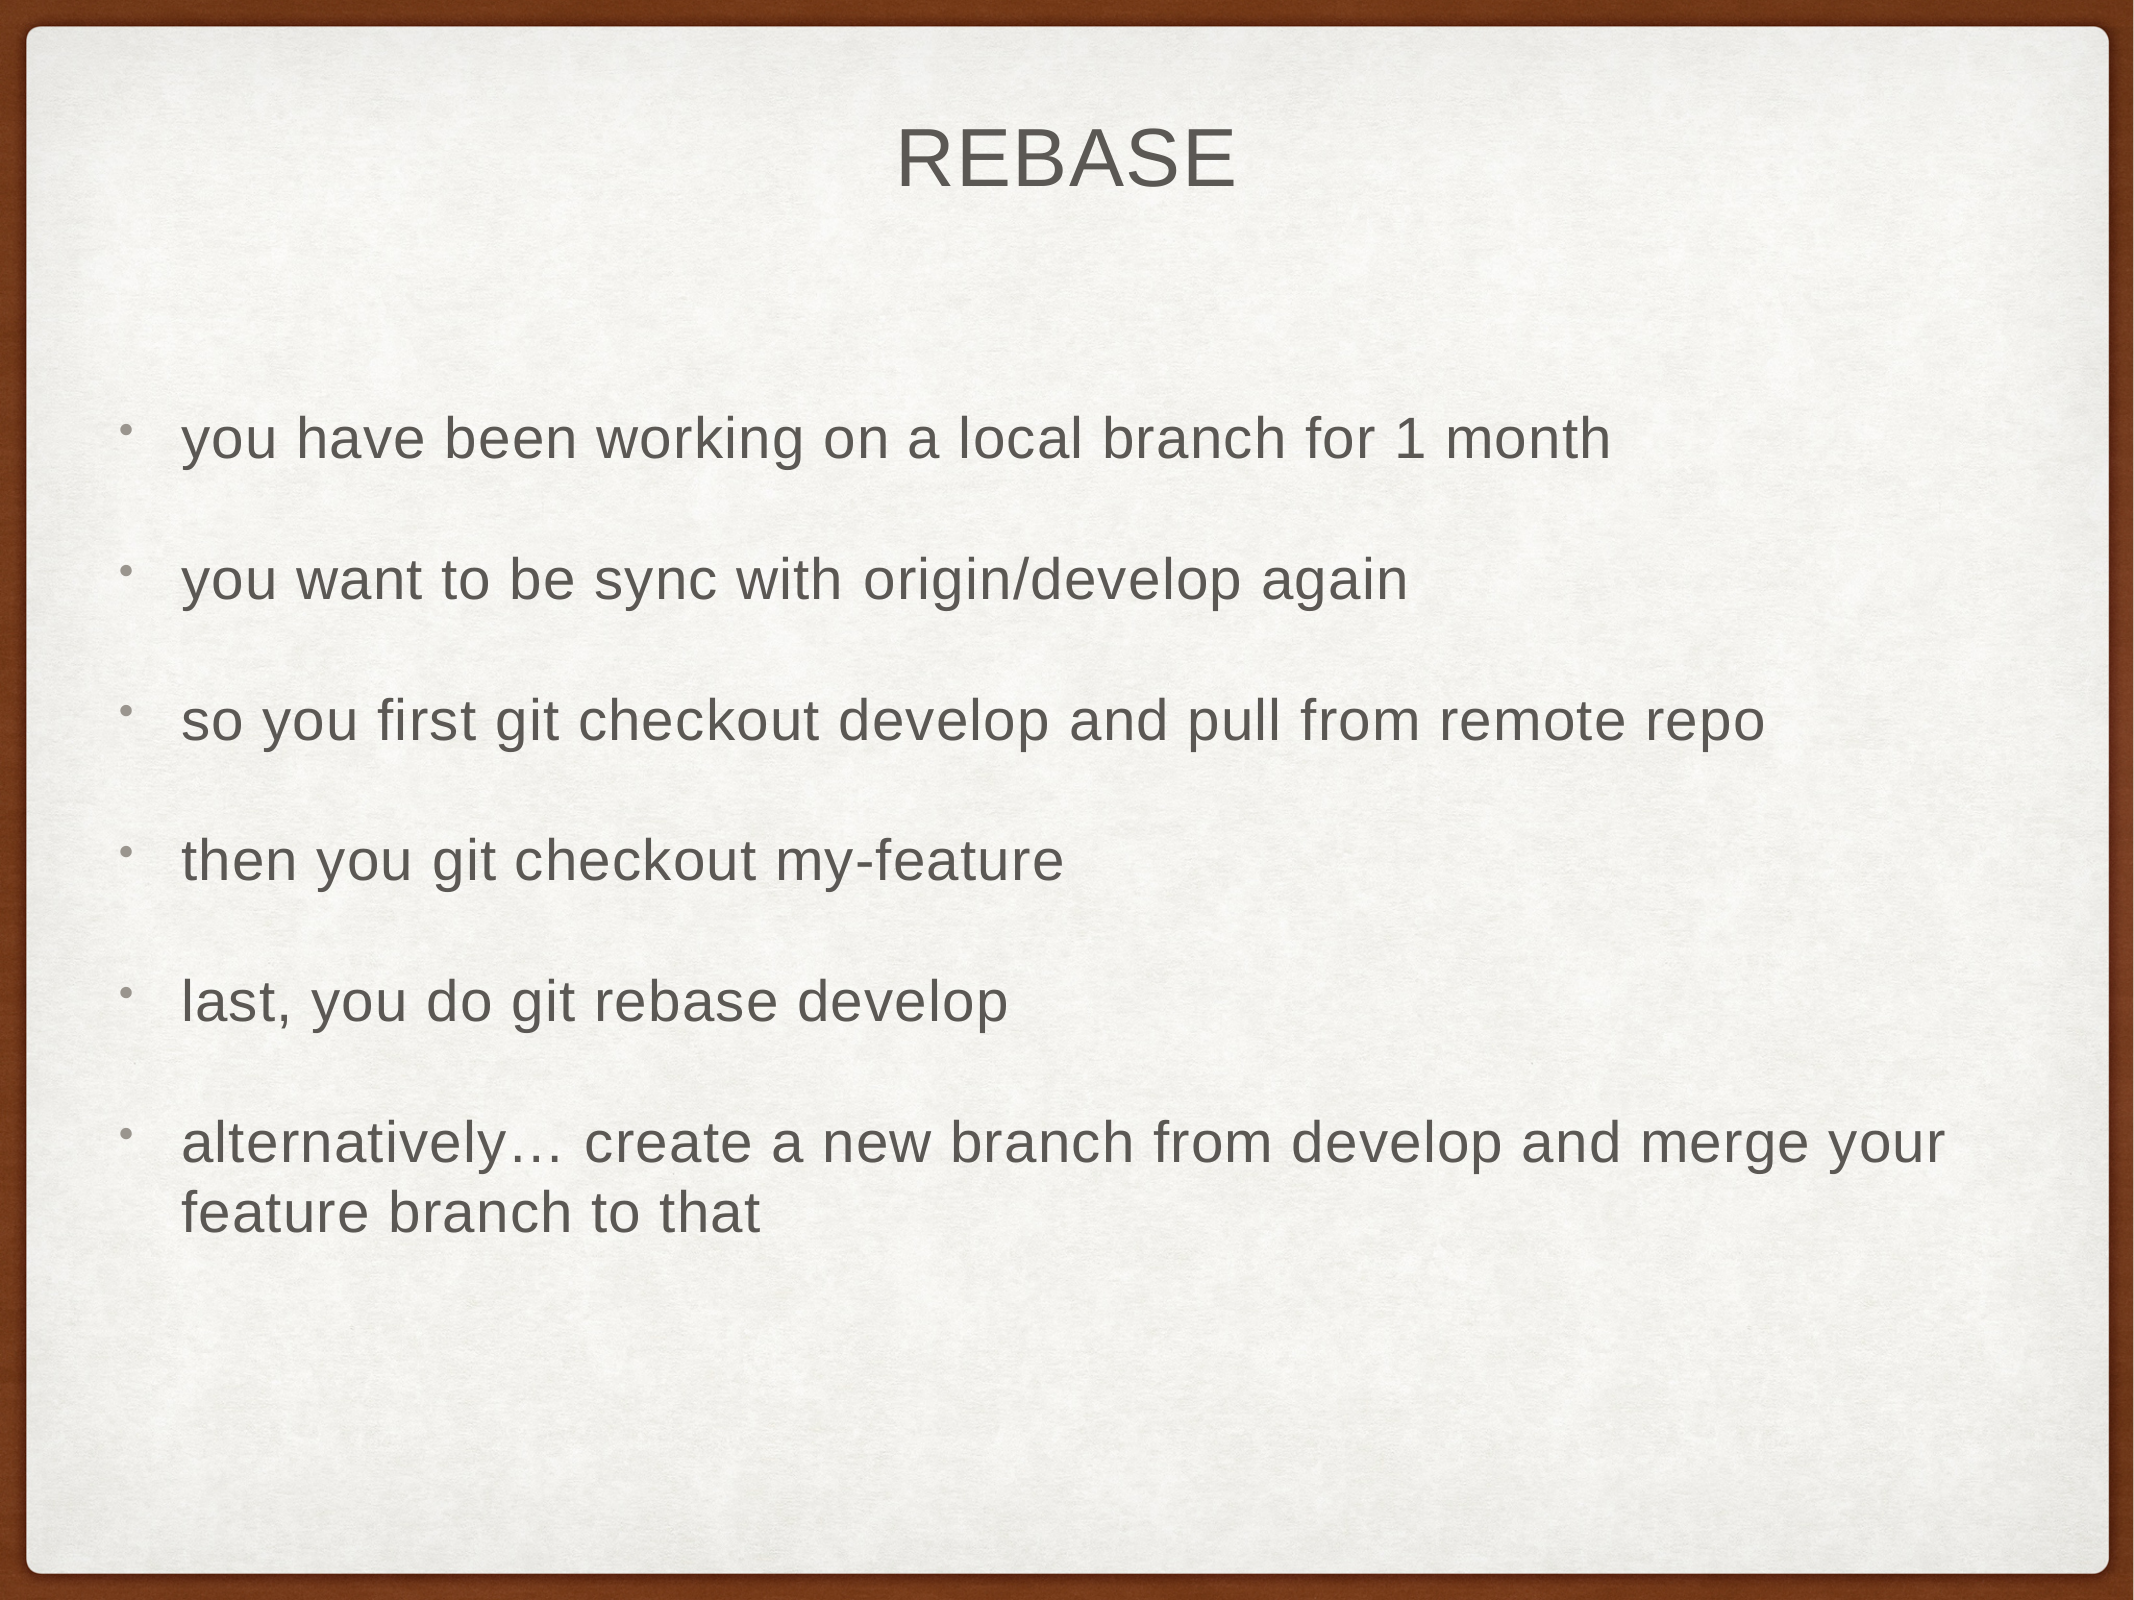

# Rebase
you have been working on a local branch for 1 month
you want to be sync with origin/develop again
so you first git checkout develop and pull from remote repo
then you git checkout my-feature
last, you do git rebase develop
alternatively… create a new branch from develop and merge your feature branch to that